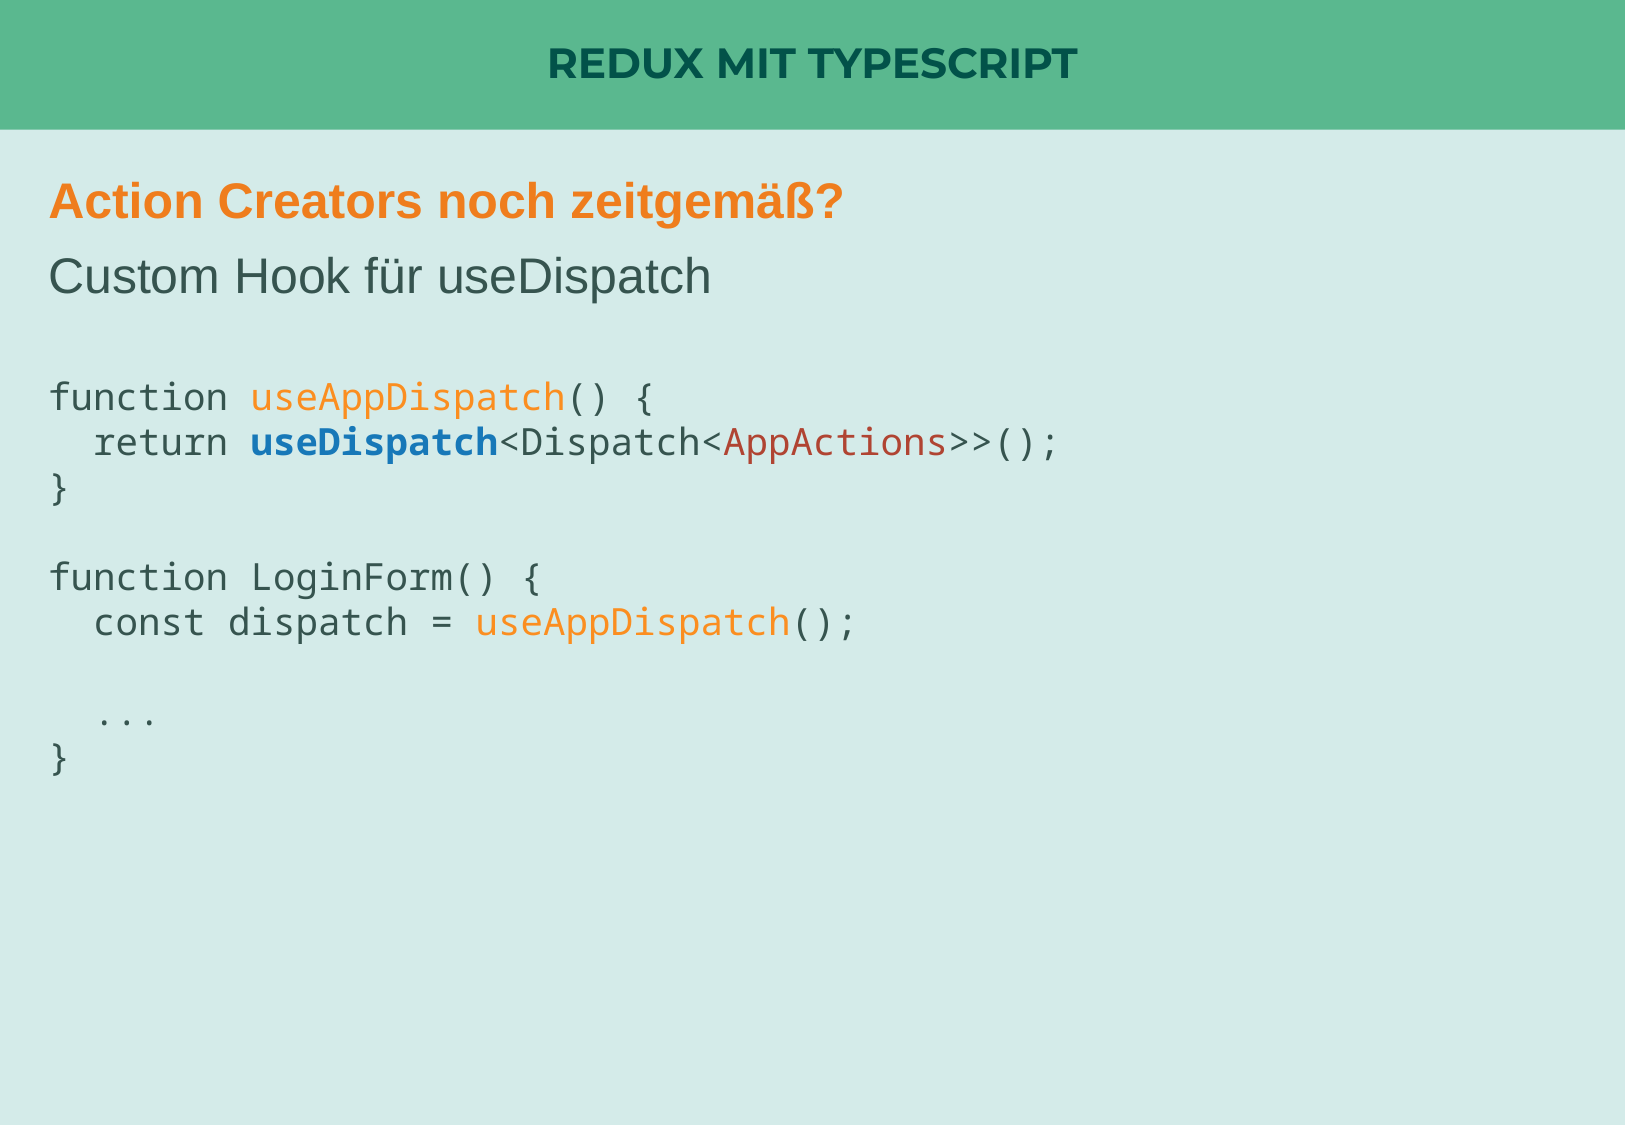

# Redux mit TypeScript
Action Creators noch zeitgemäß?
Custom Hook für useDispatch
function useAppDispatch() {
  return useDispatch<Dispatch<AppActions>>();
}

function LoginForm() {
  const dispatch = useAppDispatch();

  ...
}
Beispiel: ChatPage oder Tabs

Beispiel: UserStatsPage für fetch ?